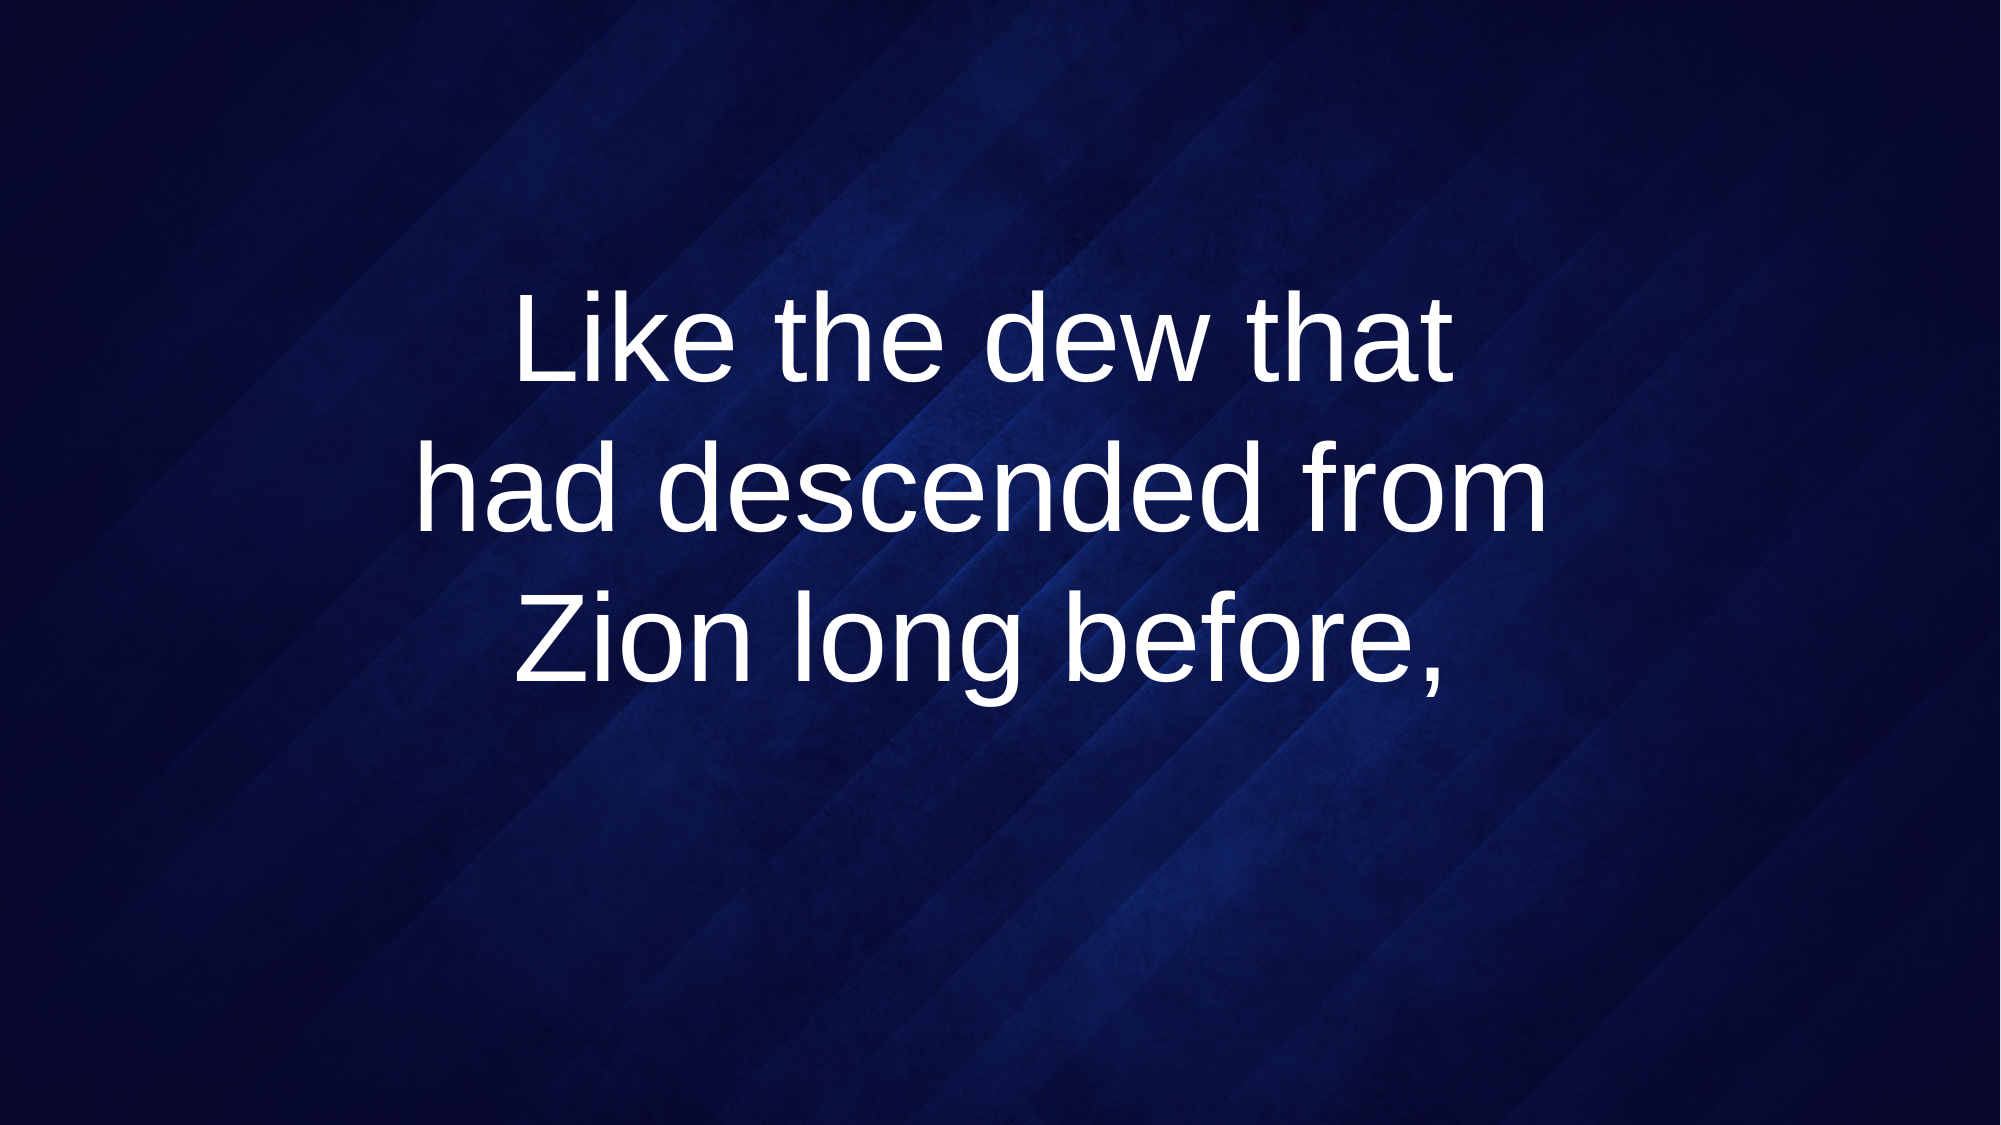

# Like the dew that had descended from Zion long before,